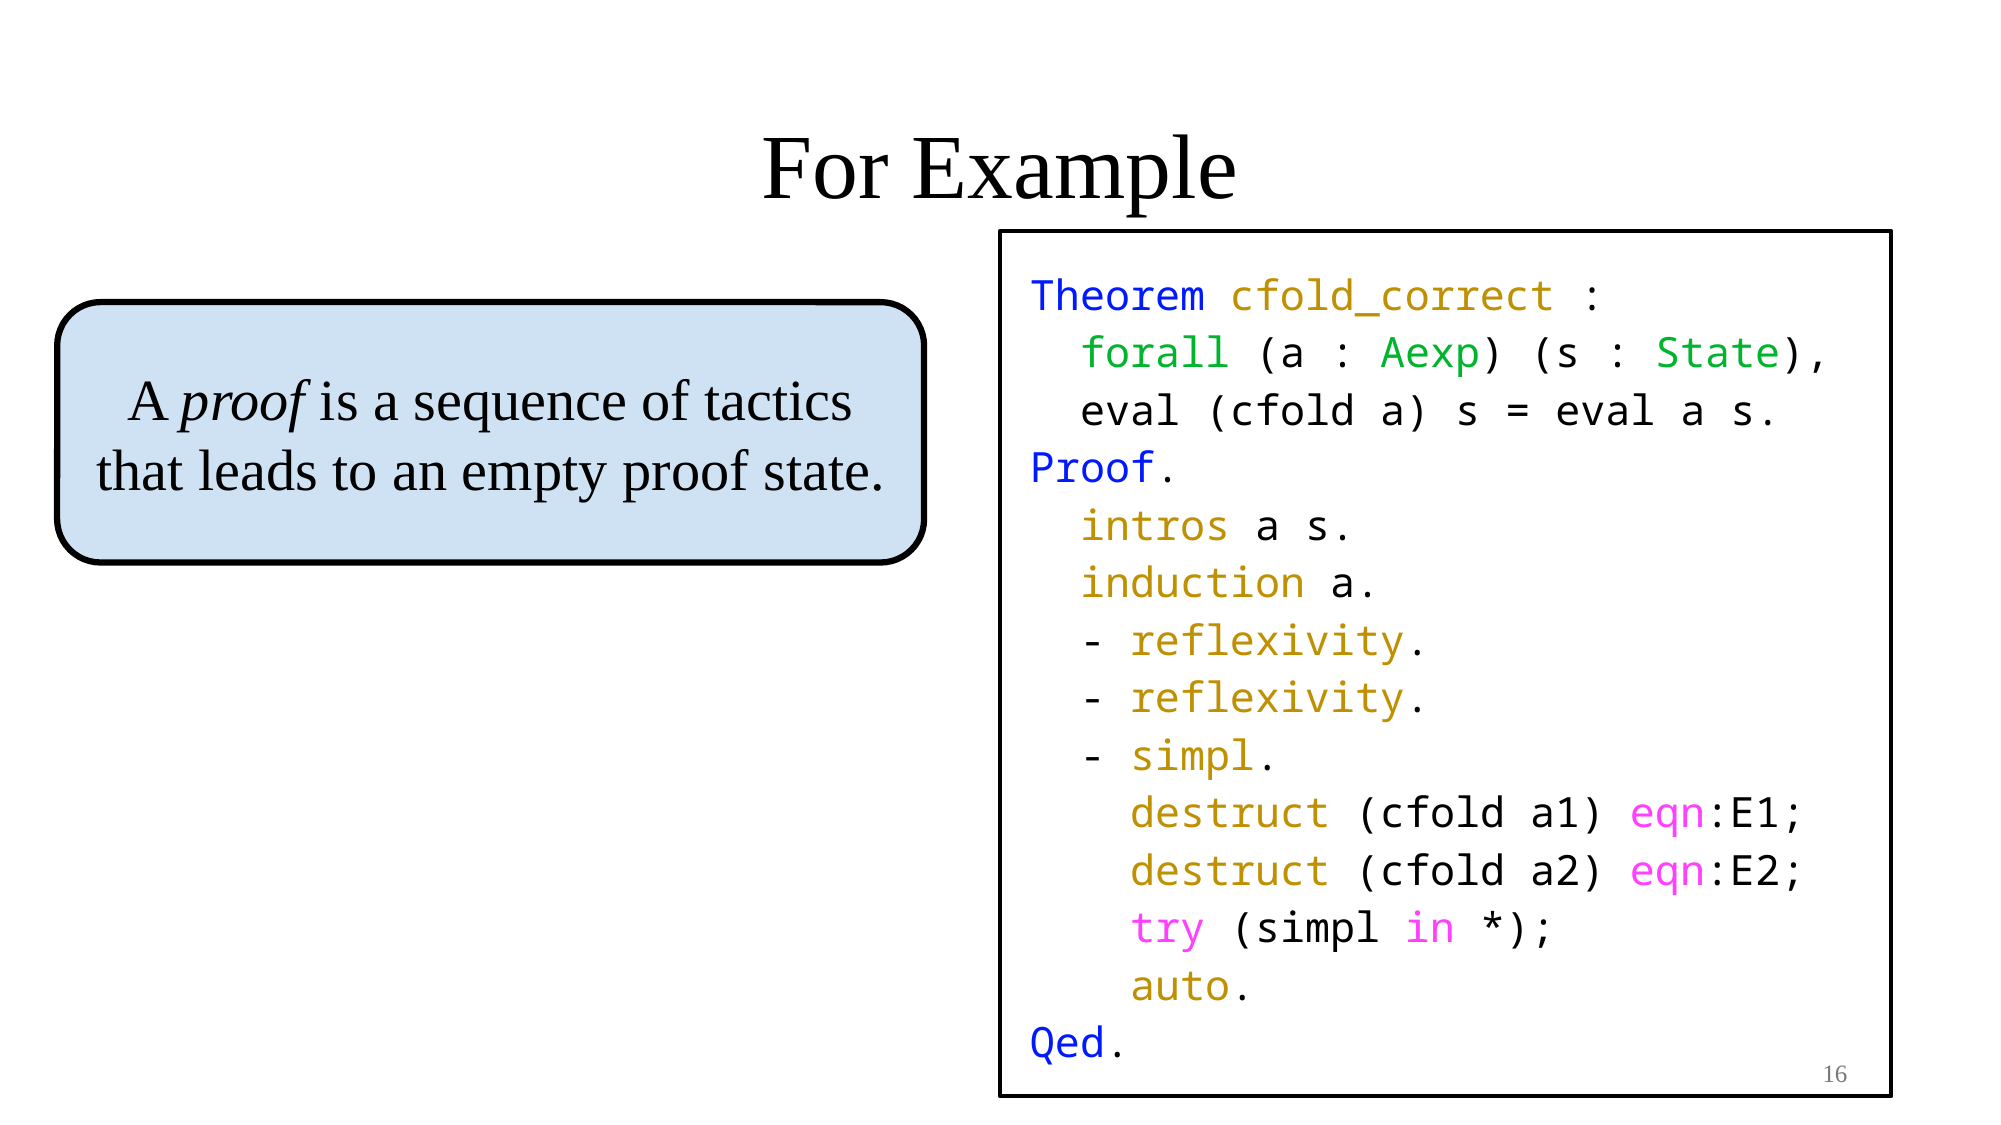

# For Example
Theorem cfold_correct :
  forall (a : Aexp) (s : State),
  eval (cfold a) s = eval a s.
Proof.
  intros a s.
  induction a.
  - reflexivity.
  - reflexivity.
  - simpl.
    destruct (cfold a1) eqn:E1;
    destruct (cfold a2) eqn:E2;
    try (simpl in *);
    auto.
Qed.
A proof is a sequence of tactics that leads to an empty proof state.
16